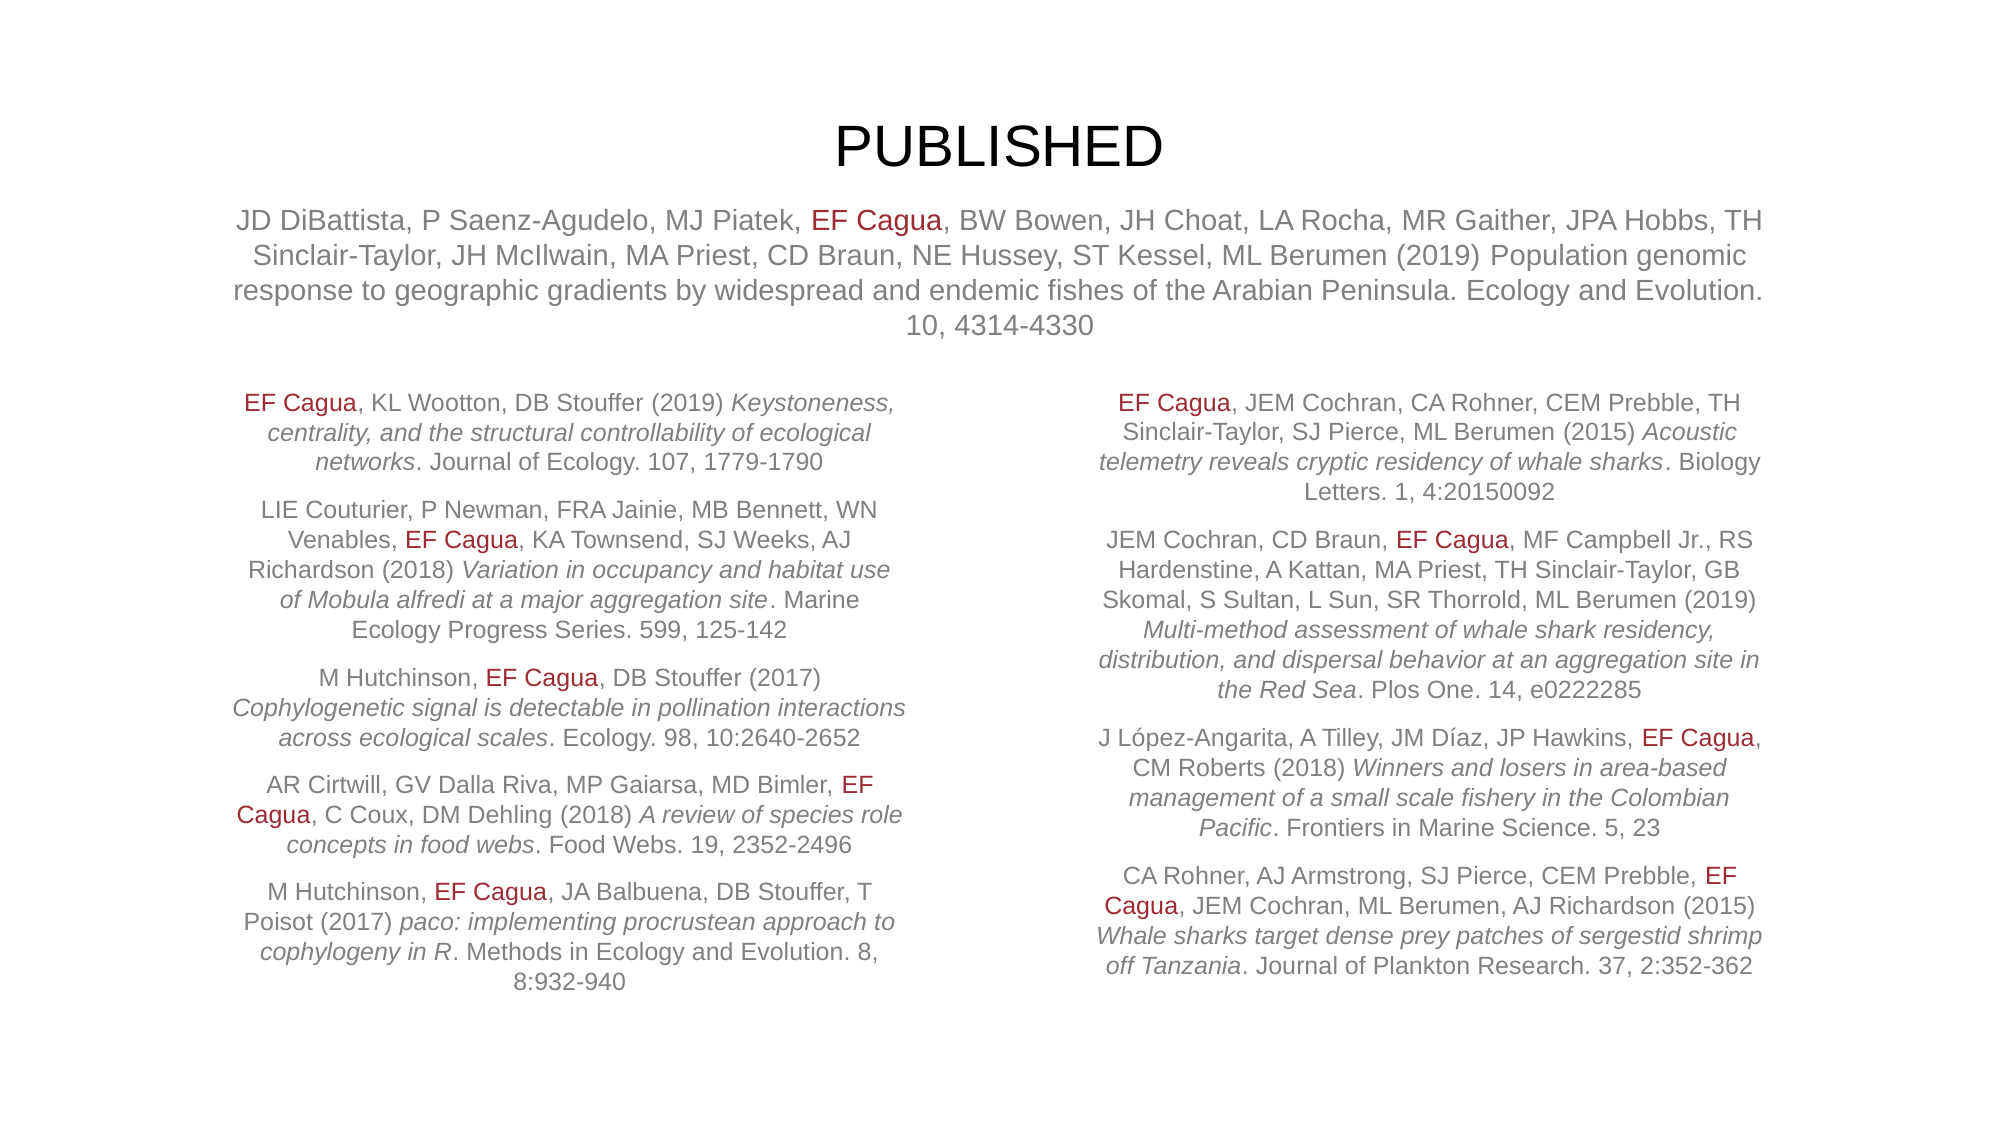

PUBLISHED
JD DiBattista, P Saenz-Agudelo, MJ Piatek, EF Cagua, BW Bowen, JH Choat, LA Rocha, MR Gaither, JPA Hobbs, TH Sinclair-Taylor, JH McIlwain, MA Priest, CD Braun, NE Hussey, ST Kessel, ML Berumen (2019) Population genomic response to geographic gradients by widespread and endemic fishes of the Arabian Peninsula. Ecology and Evolution. 10, 4314-4330
EF Cagua, KL Wootton, DB Stouffer (2019) Keystoneness, centrality, and the structural controllability of ecological networks. Journal of Ecology. 107, 1779-1790
LIE Couturier, P Newman, FRA Jainie, MB Bennett, WN Venables, EF Cagua, KA Townsend, SJ Weeks, AJ Richardson (2018) Variation in occupancy and habitat use of Mobula alfredi at a major aggregation site. Marine Ecology Progress Series. 599, 125-142
M Hutchinson, EF Cagua, DB Stouffer (2017) Cophylogenetic signal is detectable in pollination interactions across ecological scales. Ecology. 98, 10:2640-2652
AR Cirtwill, GV Dalla Riva, MP Gaiarsa, MD Bimler, EF Cagua, C Coux, DM Dehling (2018) A review of species role concepts in food webs. Food Webs. 19, 2352-2496
M Hutchinson, EF Cagua, JA Balbuena, DB Stouffer, T Poisot (2017) paco: implementing procrustean approach to cophylogeny in R. Methods in Ecology and Evolution. 8, 8:932-940
EF Cagua, JEM Cochran, CA Rohner, CEM Prebble, TH Sinclair-Taylor, SJ Pierce, ML Berumen (2015) Acoustic telemetry reveals cryptic residency of whale sharks. Biology Letters. 1, 4:20150092
JEM Cochran, CD Braun, EF Cagua, MF Campbell Jr., RS Hardenstine, A Kattan, MA Priest, TH Sinclair-Taylor, GB Skomal, S Sultan, L Sun, SR Thorrold, ML Berumen (2019) Multi-method assessment of whale shark residency, distribution, and dispersal behavior at an aggregation site in the Red Sea. Plos One. 14, e0222285
J López-Angarita, A Tilley, JM Díaz, JP Hawkins, EF Cagua, CM Roberts (2018) Winners and losers in area-based management of a small scale fishery in the Colombian Pacific. Frontiers in Marine Science. 5, 23
CA Rohner, AJ Armstrong, SJ Pierce, CEM Prebble, EF Cagua, JEM Cochran, ML Berumen, AJ Richardson (2015) Whale sharks target dense prey patches of sergestid shrimp off Tanzania. Journal of Plankton Research. 37, 2:352-362